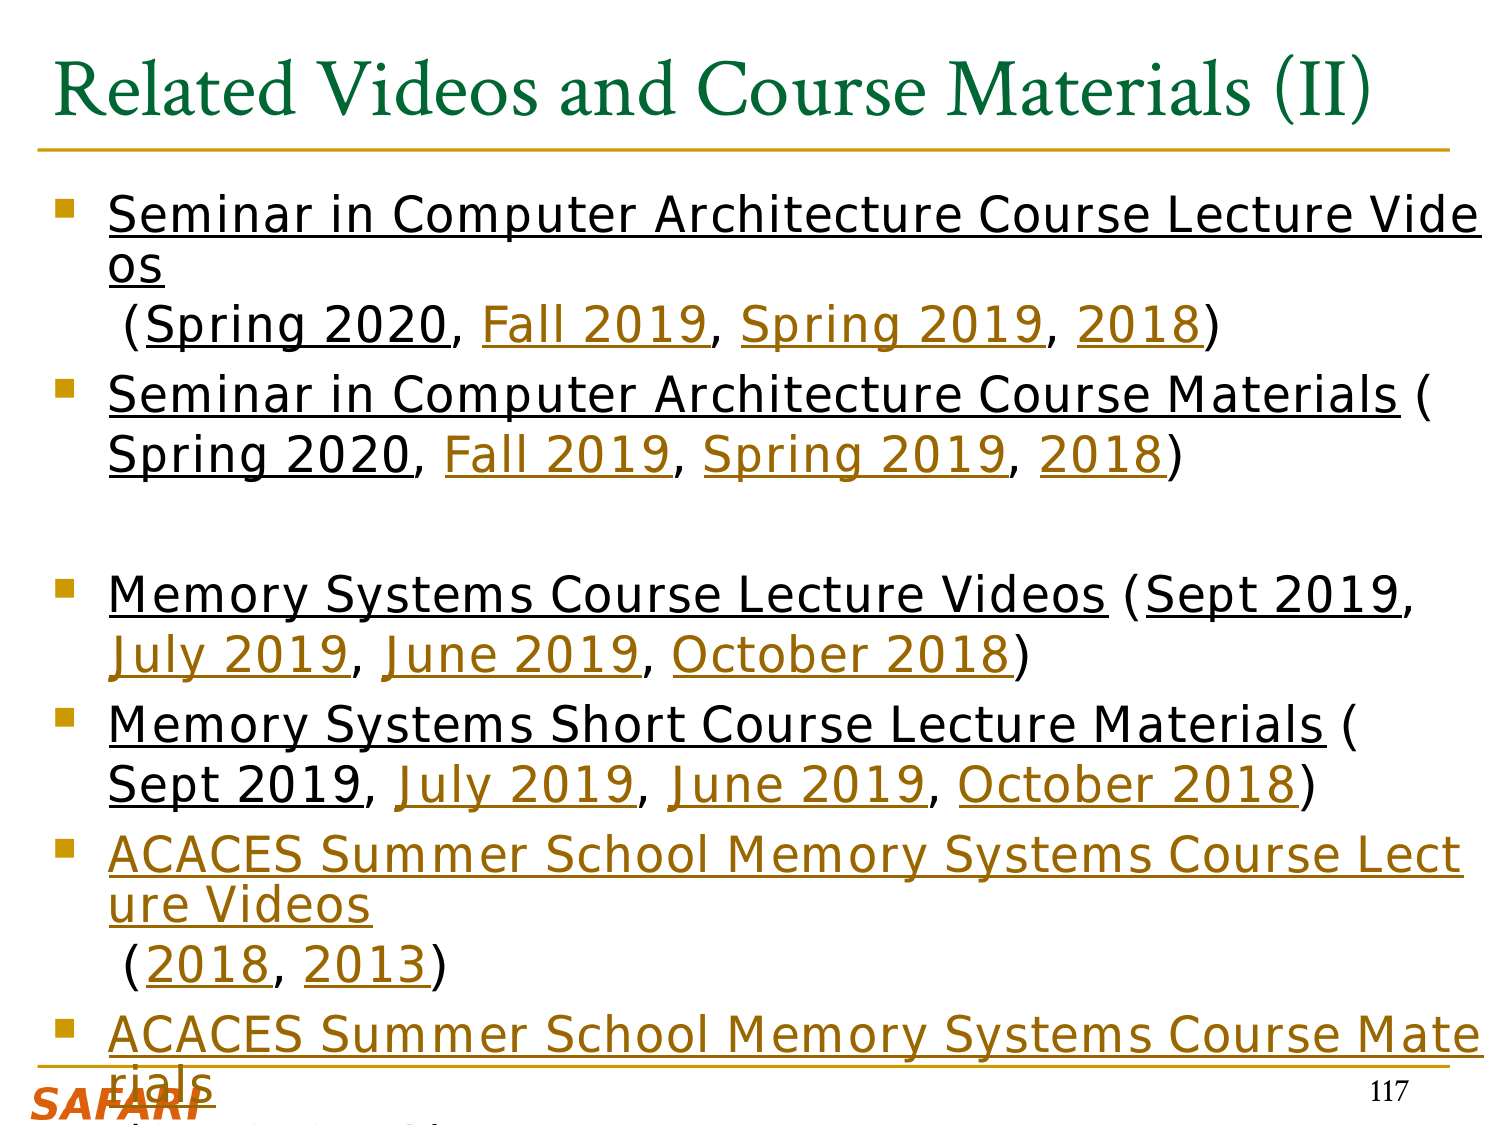

# Related Videos and Course Materials (II)

Seminar in Computer Architecture Course Lecture Videos (Spring 2020, Fall 2019, Spring 2019, 2018)
Seminar in Computer Architecture Course Materials (Spring 2020, Fall 2019, Spring 2019, 2018)

Memory Systems Course Lecture Videos (Sept 2019, July 2019, June 2019, October 2018)
Memory Systems Short Course Lecture Materials (Sept 2019, July 2019, June 2019, October 2018)
ACACES Summer School Memory Systems Course Lecture Videos (2018, 2013)
ACACES Summer School Memory Systems Course Materials (2018, 2013)

117